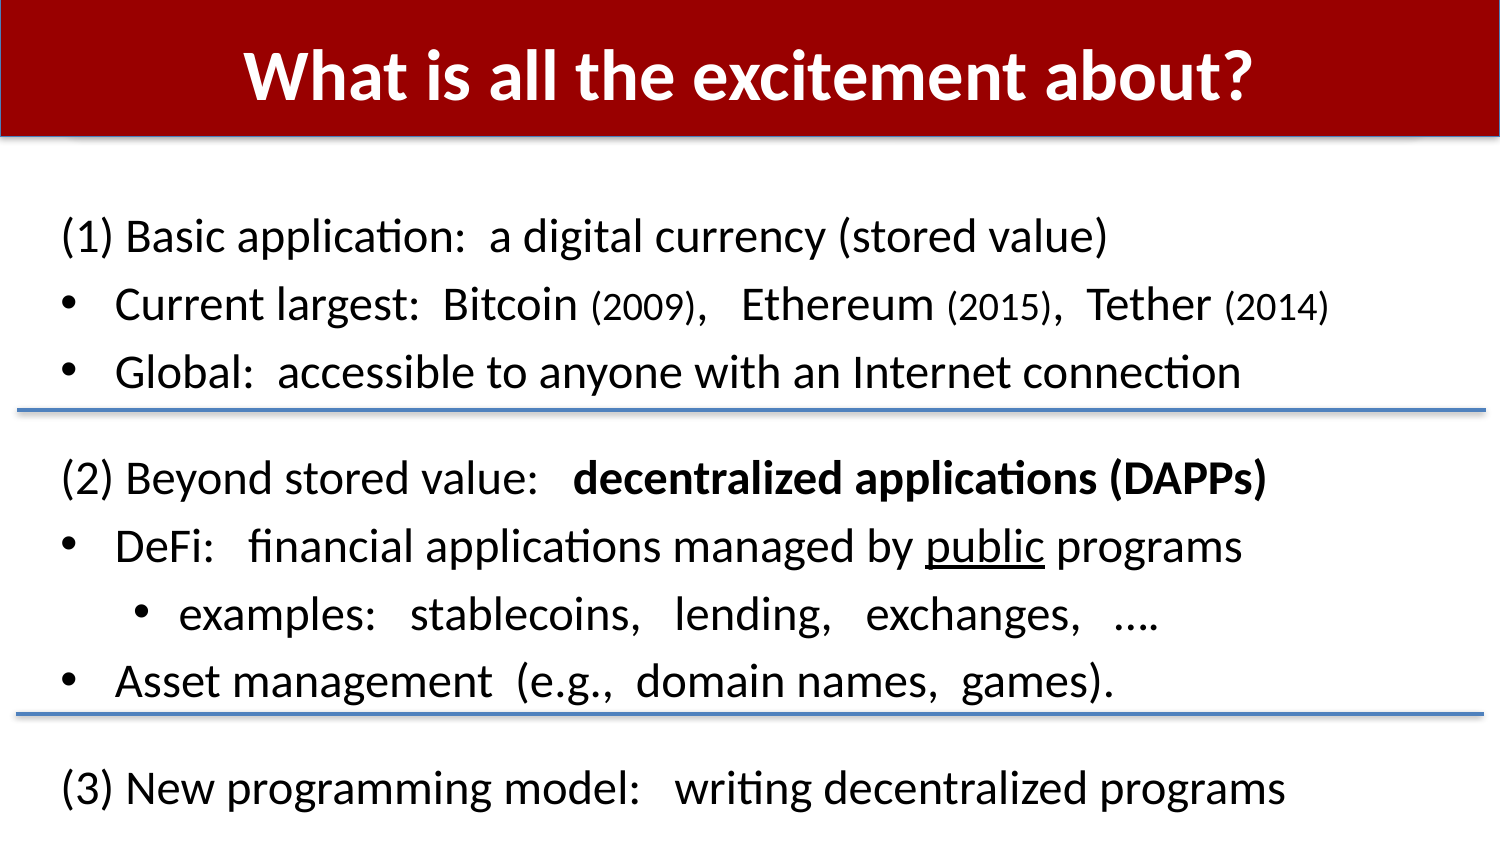

# What is all the excitement about?
(1) Basic application:  a digital currency (stored value)
Current largest:  Bitcoin (2009),   Ethereum (2015),  Tether (2014)
Global:  accessible to anyone with an Internet connection
(2) Beyond stored value:   decentralized applications (DAPPs)
DeFi:   financial applications managed by public programs
examples:   stablecoins,   lending,   exchanges,   ….
Asset management  (e.g.,  domain names,  games).
(3) New programming model:   writing decentralized programs